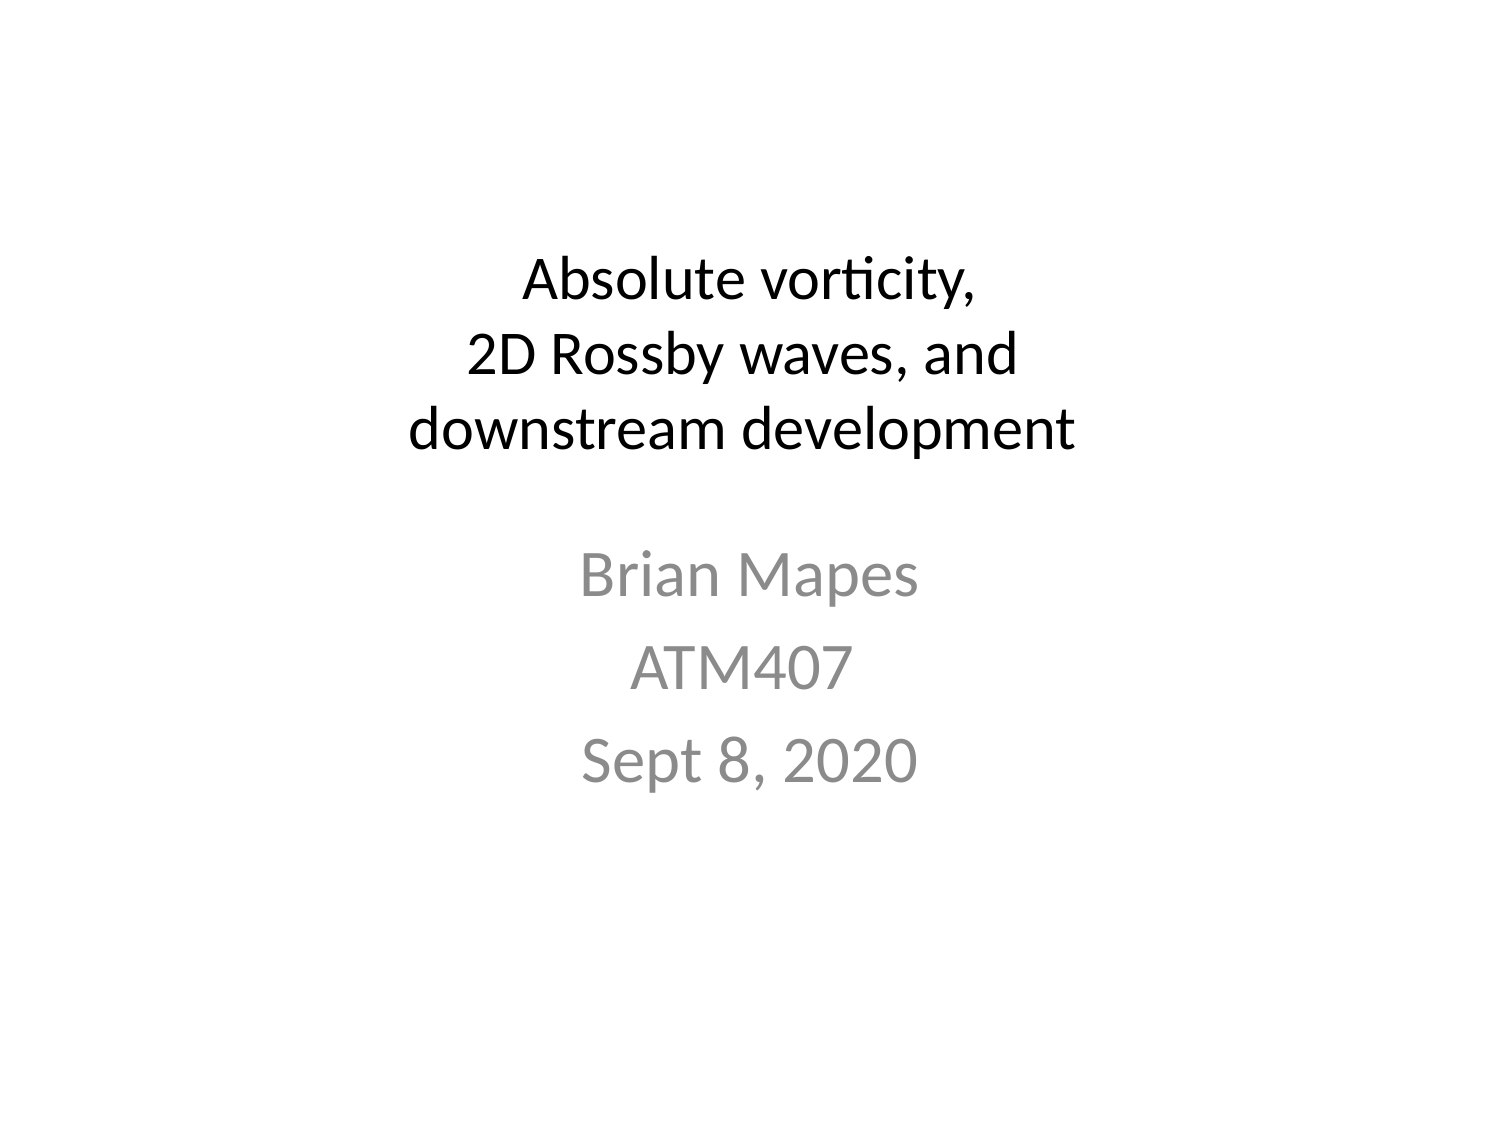

# Absolute vorticity, 2D Rossby waves, and downstream development
Brian Mapes
ATM407
Sept 8, 2020